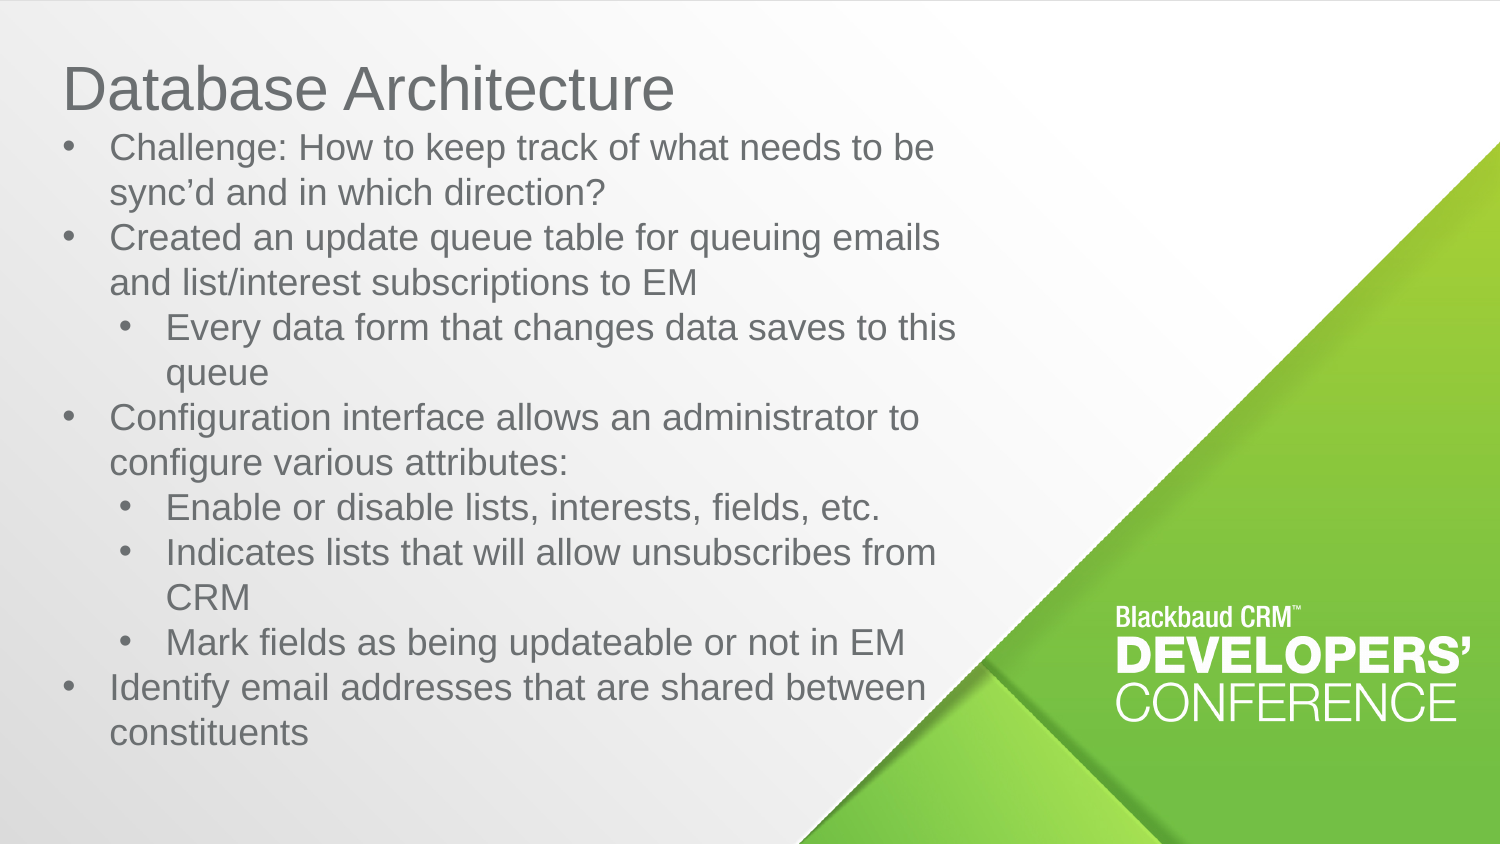

Database Architecture
Challenge: How to keep track of what needs to be sync’d and in which direction?
Created an update queue table for queuing emails and list/interest subscriptions to EM
Every data form that changes data saves to this queue
Configuration interface allows an administrator to configure various attributes:
Enable or disable lists, interests, fields, etc.
Indicates lists that will allow unsubscribes from CRM
Mark fields as being updateable or not in EM
Identify email addresses that are shared between constituents